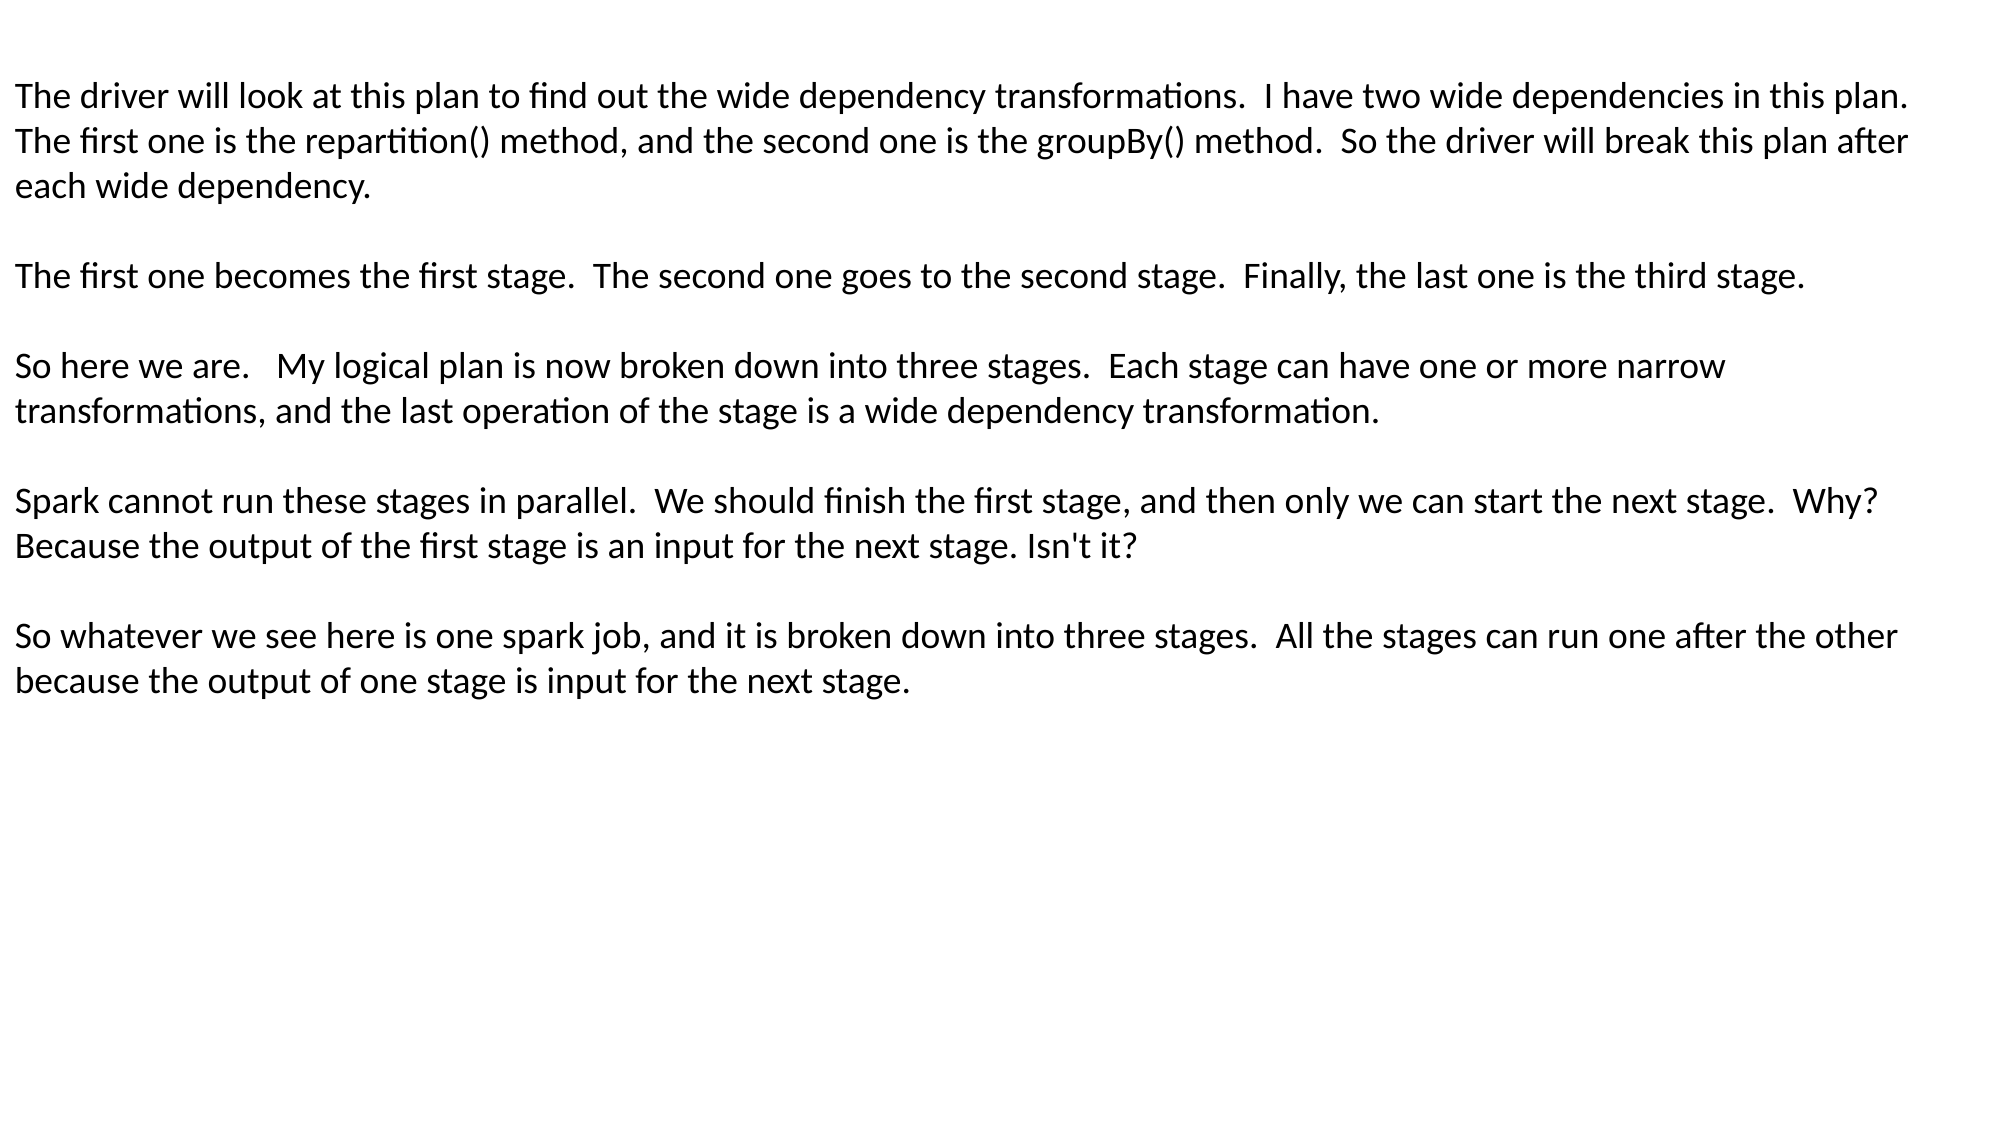

The driver will look at this plan to find out the wide dependency transformations.  I have two wide dependencies in this plan.
The first one is the repartition() method, and the second one is the groupBy() method.  So the driver will break this plan after each wide dependency.

The first one becomes the first stage.  The second one goes to the second stage.  Finally, the last one is the third stage.

So here we are.   My logical plan is now broken down into three stages.  Each stage can have one or more narrow transformations, and the last operation of the stage is a wide dependency transformation.

Spark cannot run these stages in parallel.  We should finish the first stage, and then only we can start the next stage.  Why?
Because the output of the first stage is an input for the next stage. Isn't it?

So whatever we see here is one spark job, and it is broken down into three stages.  All the stages can run one after the other because the output of one stage is input for the next stage.